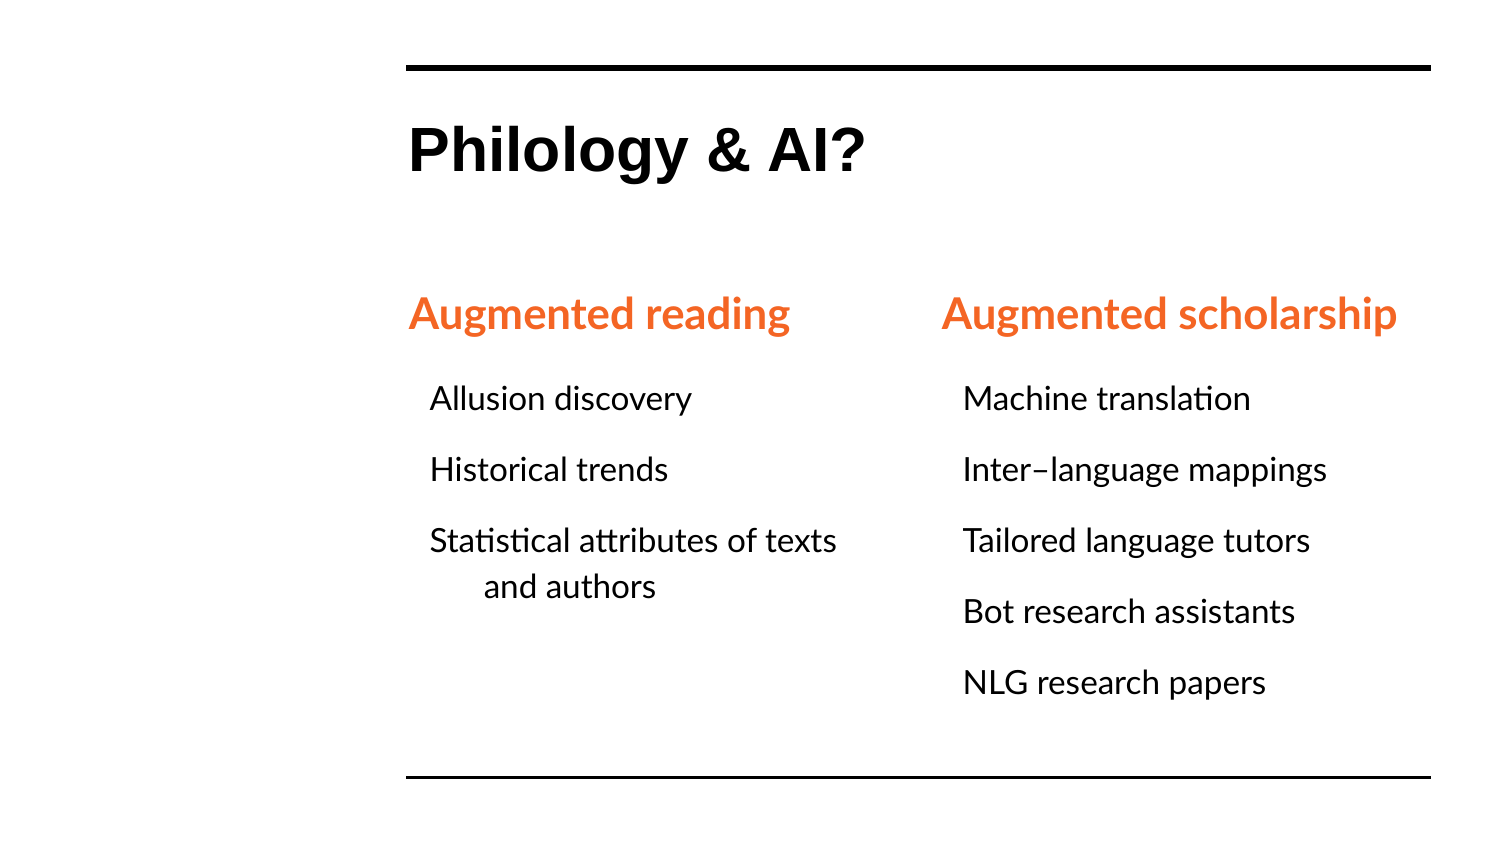

# Philology & AI?
Augmented reading
Allusion discovery
Historical trends
Statistical attributes of texts and authors
Augmented scholarship
Machine translation
Inter–language mappings
Tailored language tutors
Bot research assistants
NLG research papers